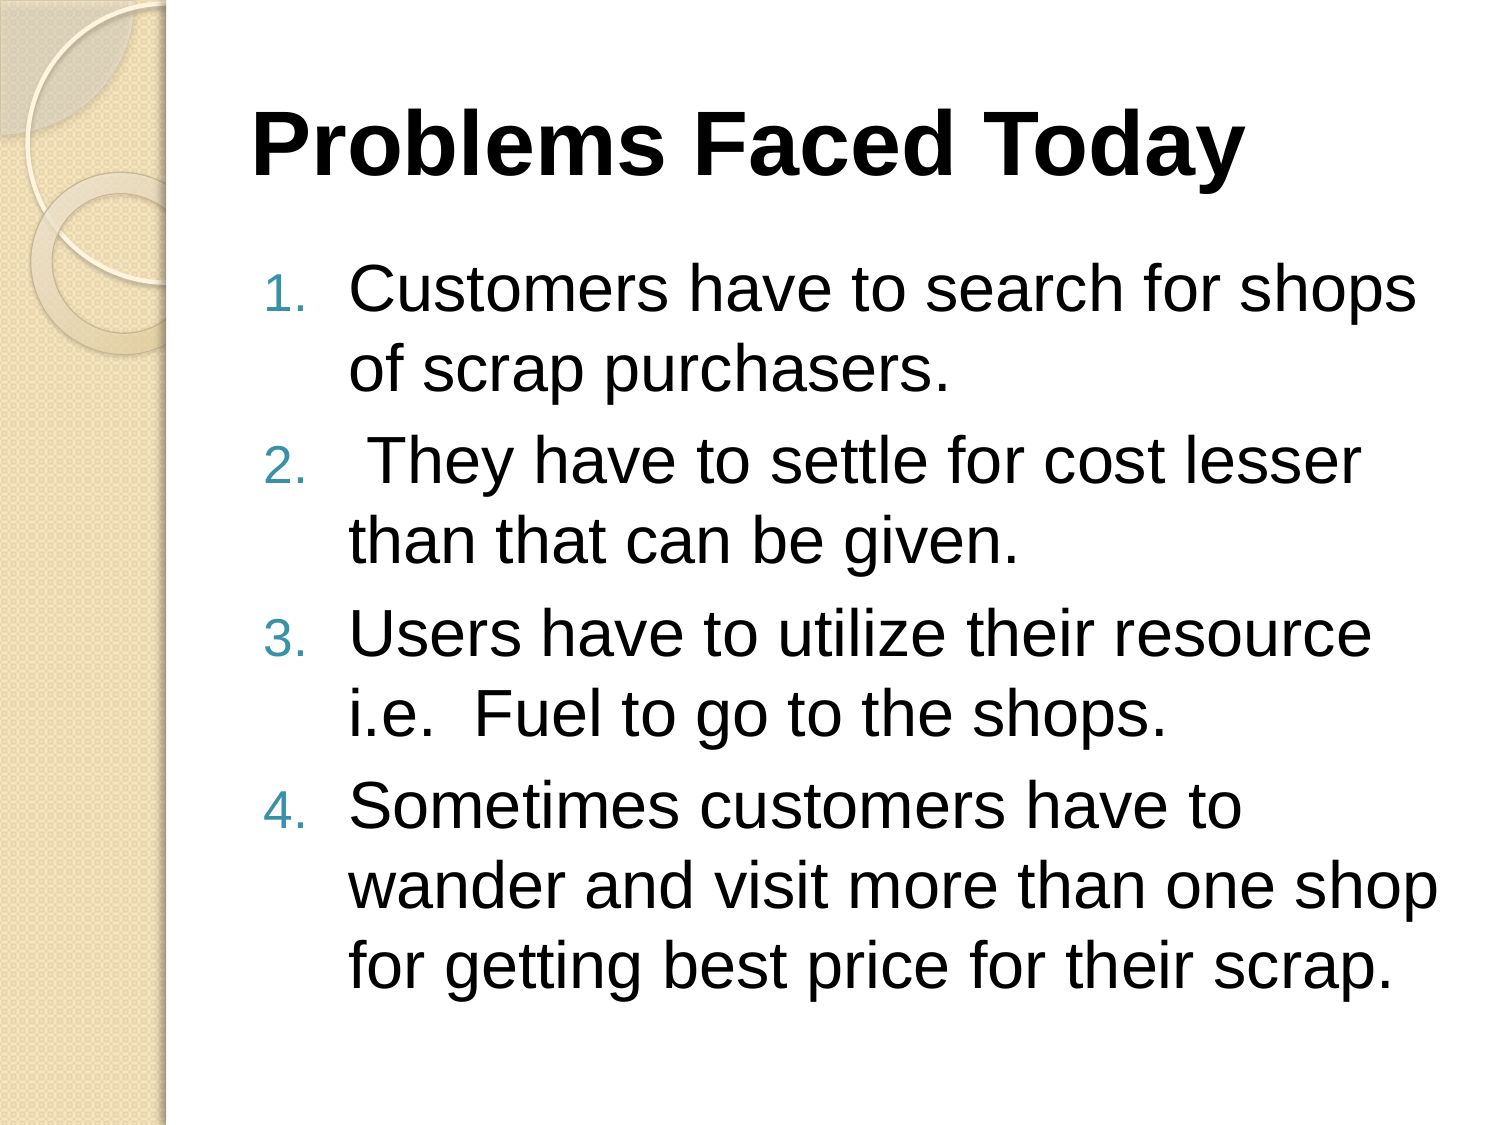

# Problems Faced Today
Customers have to search for shops of scrap purchasers.
 They have to settle for cost lesser than that can be given.
Users have to utilize their resource i.e.  Fuel to go to the shops.
Sometimes customers have to wander and visit more than one shop for getting best price for their scrap.